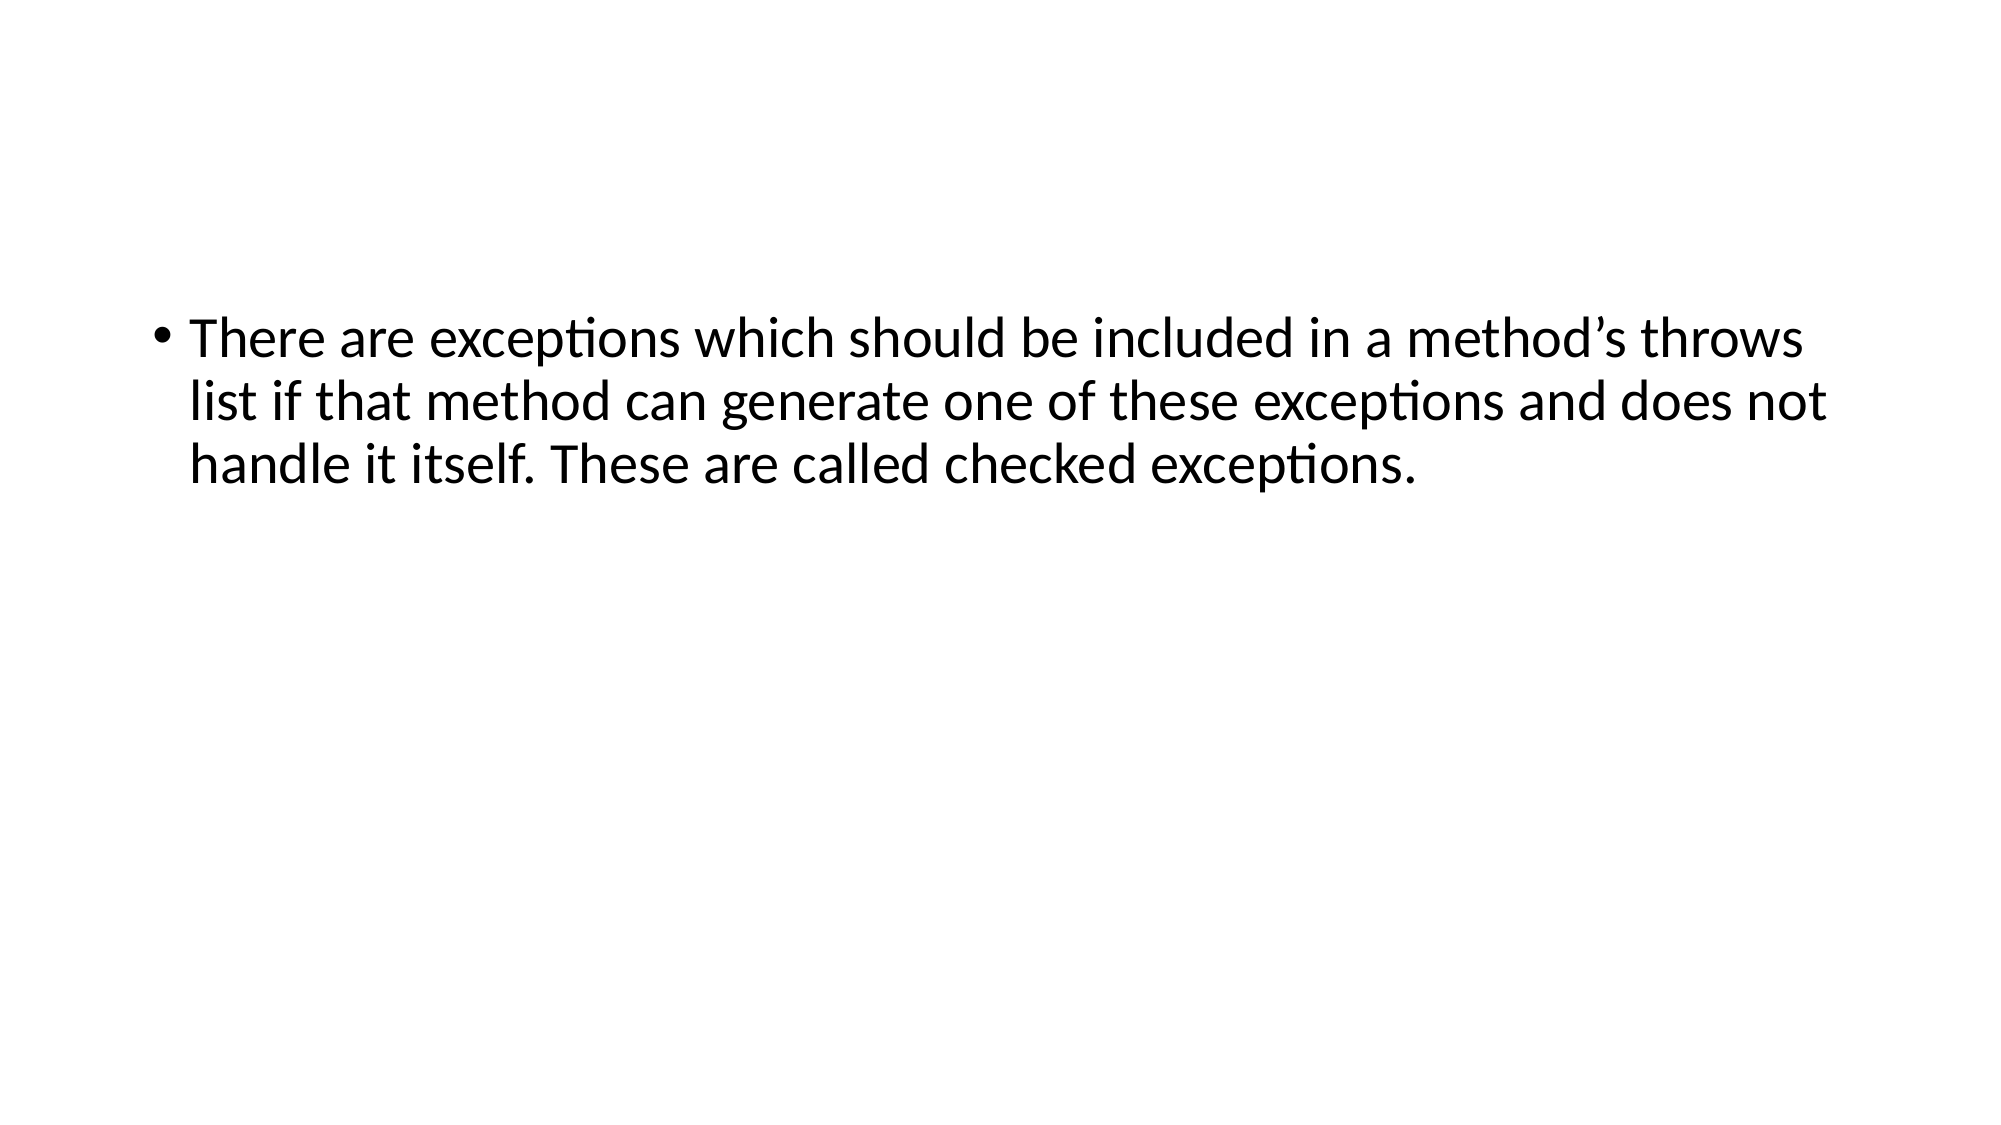

#
There are exceptions which should be included in a method’s throws list if that method can generate one of these exceptions and does not handle it itself. These are called checked exceptions.